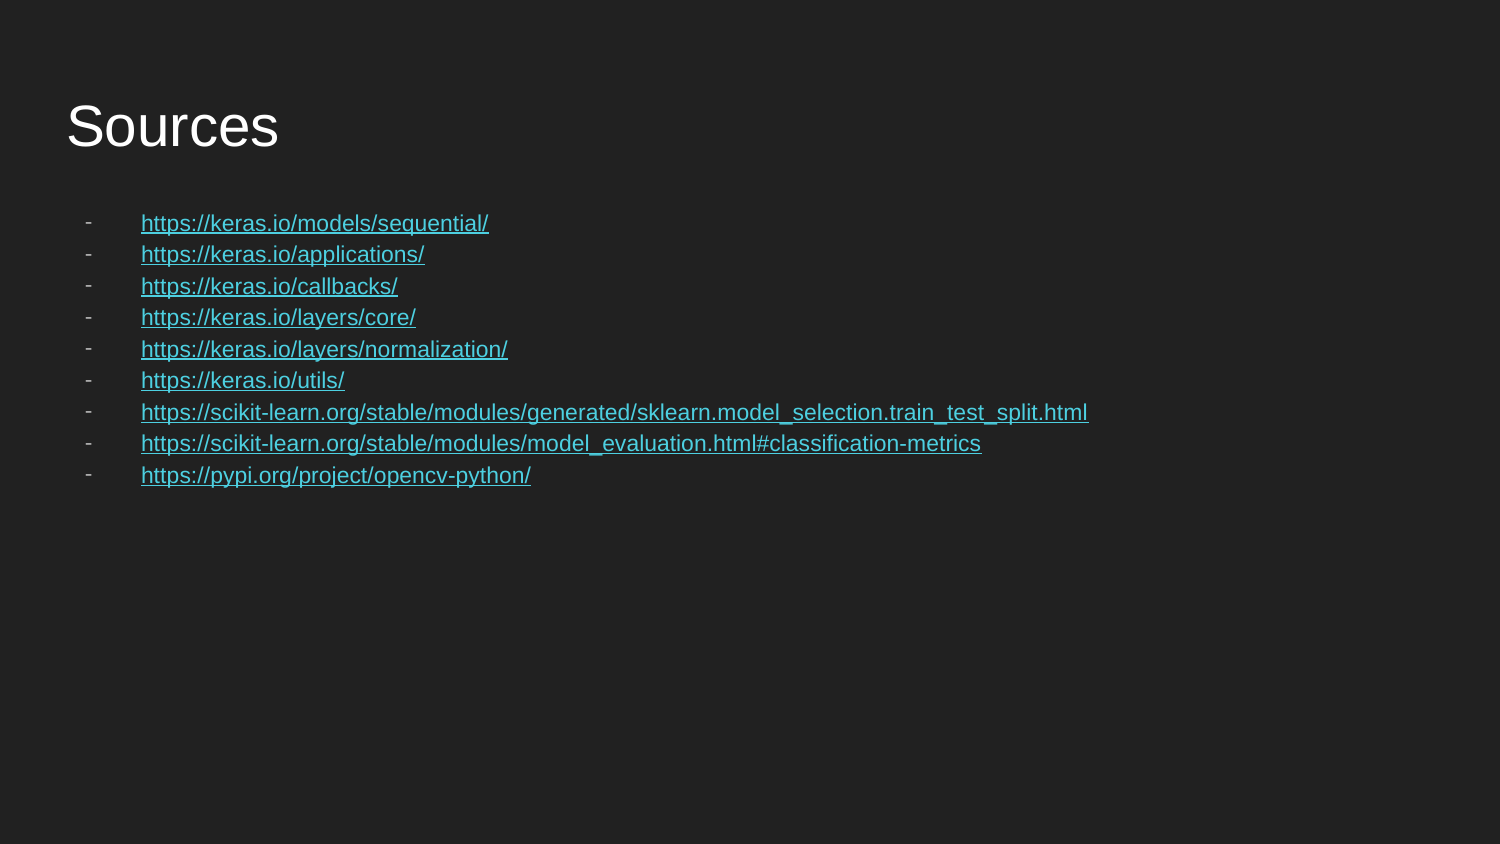

# Sources
https://keras.io/models/sequential/
https://keras.io/applications/
https://keras.io/callbacks/
https://keras.io/layers/core/
https://keras.io/layers/normalization/
https://keras.io/utils/
https://scikit-learn.org/stable/modules/generated/sklearn.model_selection.train_test_split.html
https://scikit-learn.org/stable/modules/model_evaluation.html#classification-metrics
https://pypi.org/project/opencv-python/